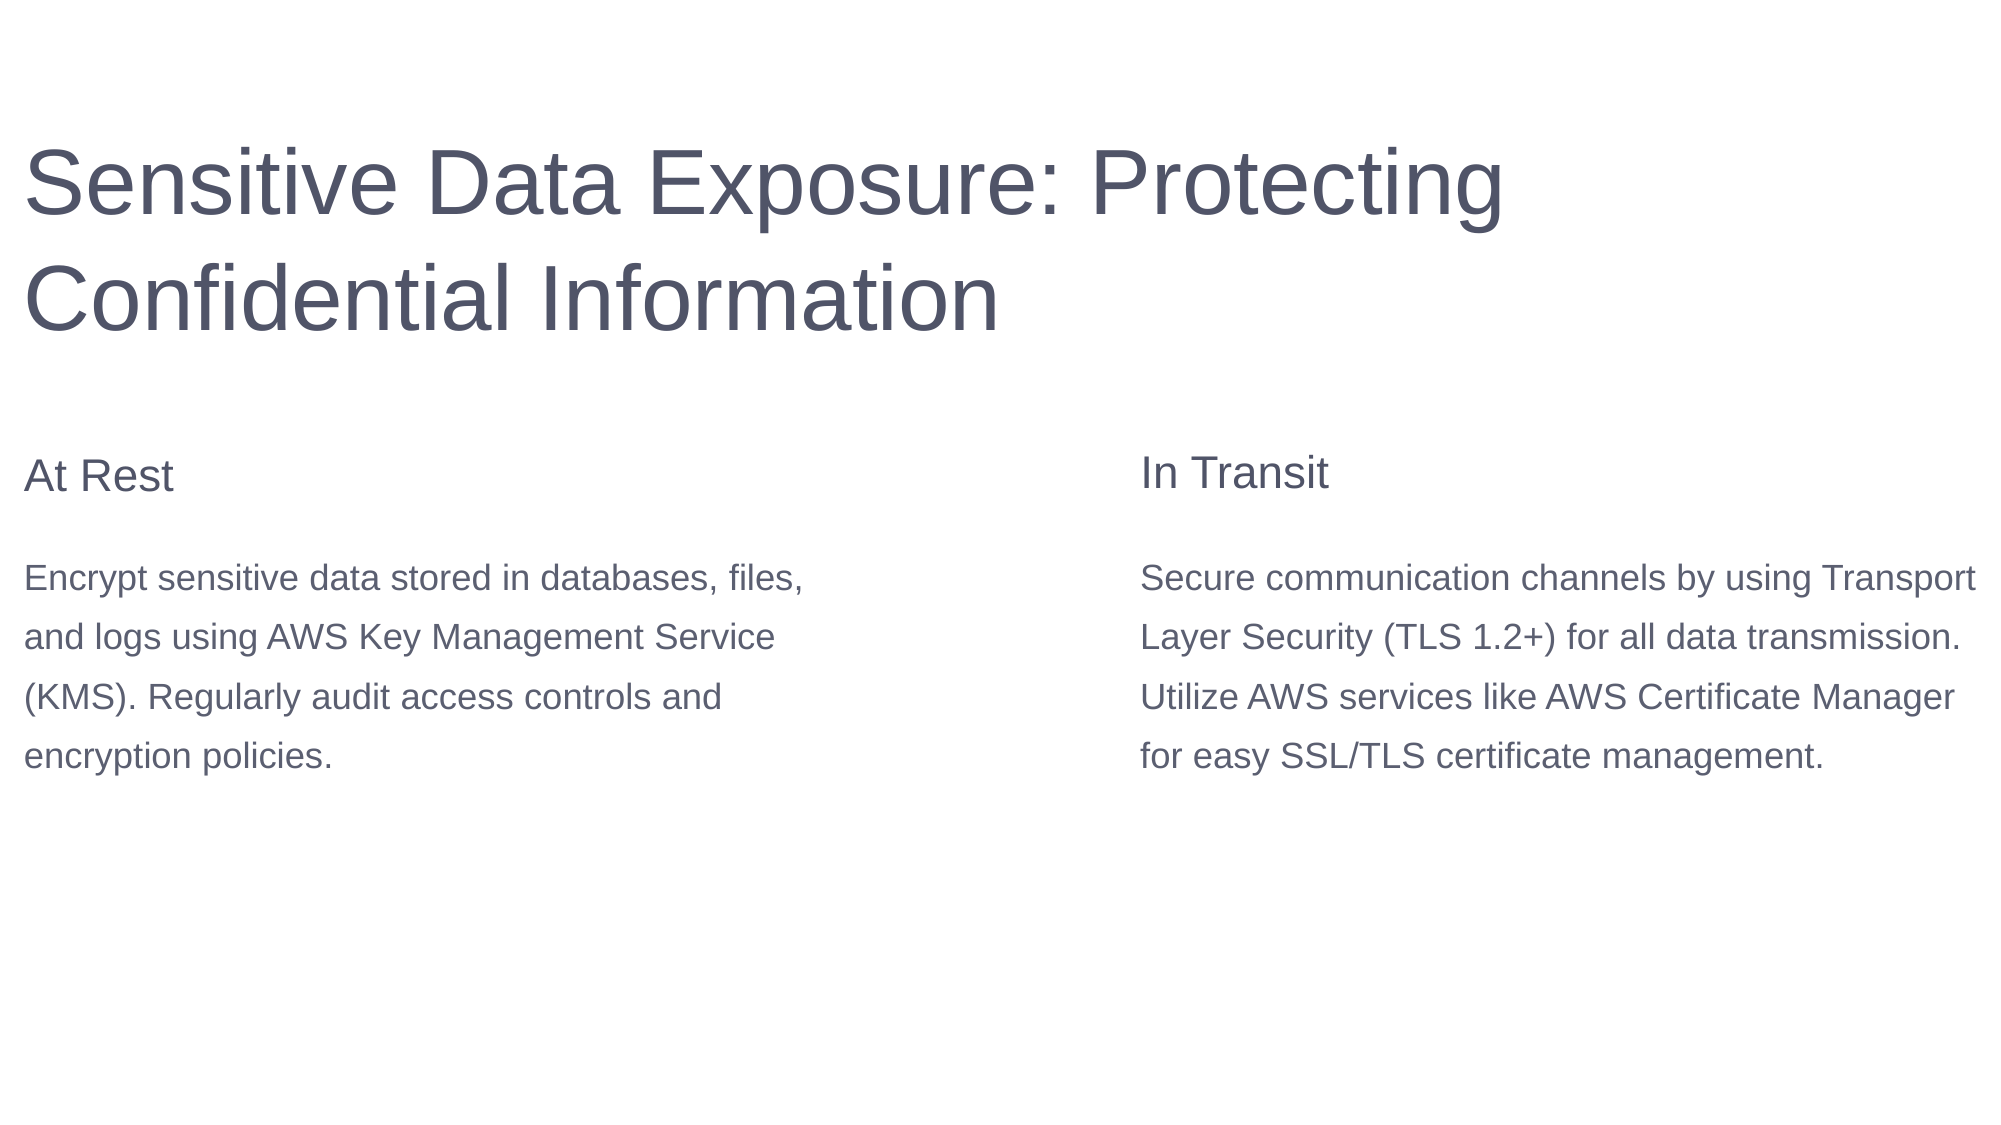

Sensitive Data Exposure: Protecting Confidential Information
In Transit
At Rest
Encrypt sensitive data stored in databases, files, and logs using AWS Key Management Service (KMS). Regularly audit access controls and encryption policies.
Secure communication channels by using Transport Layer Security (TLS 1.2+) for all data transmission. Utilize AWS services like AWS Certificate Manager for easy SSL/TLS certificate management.